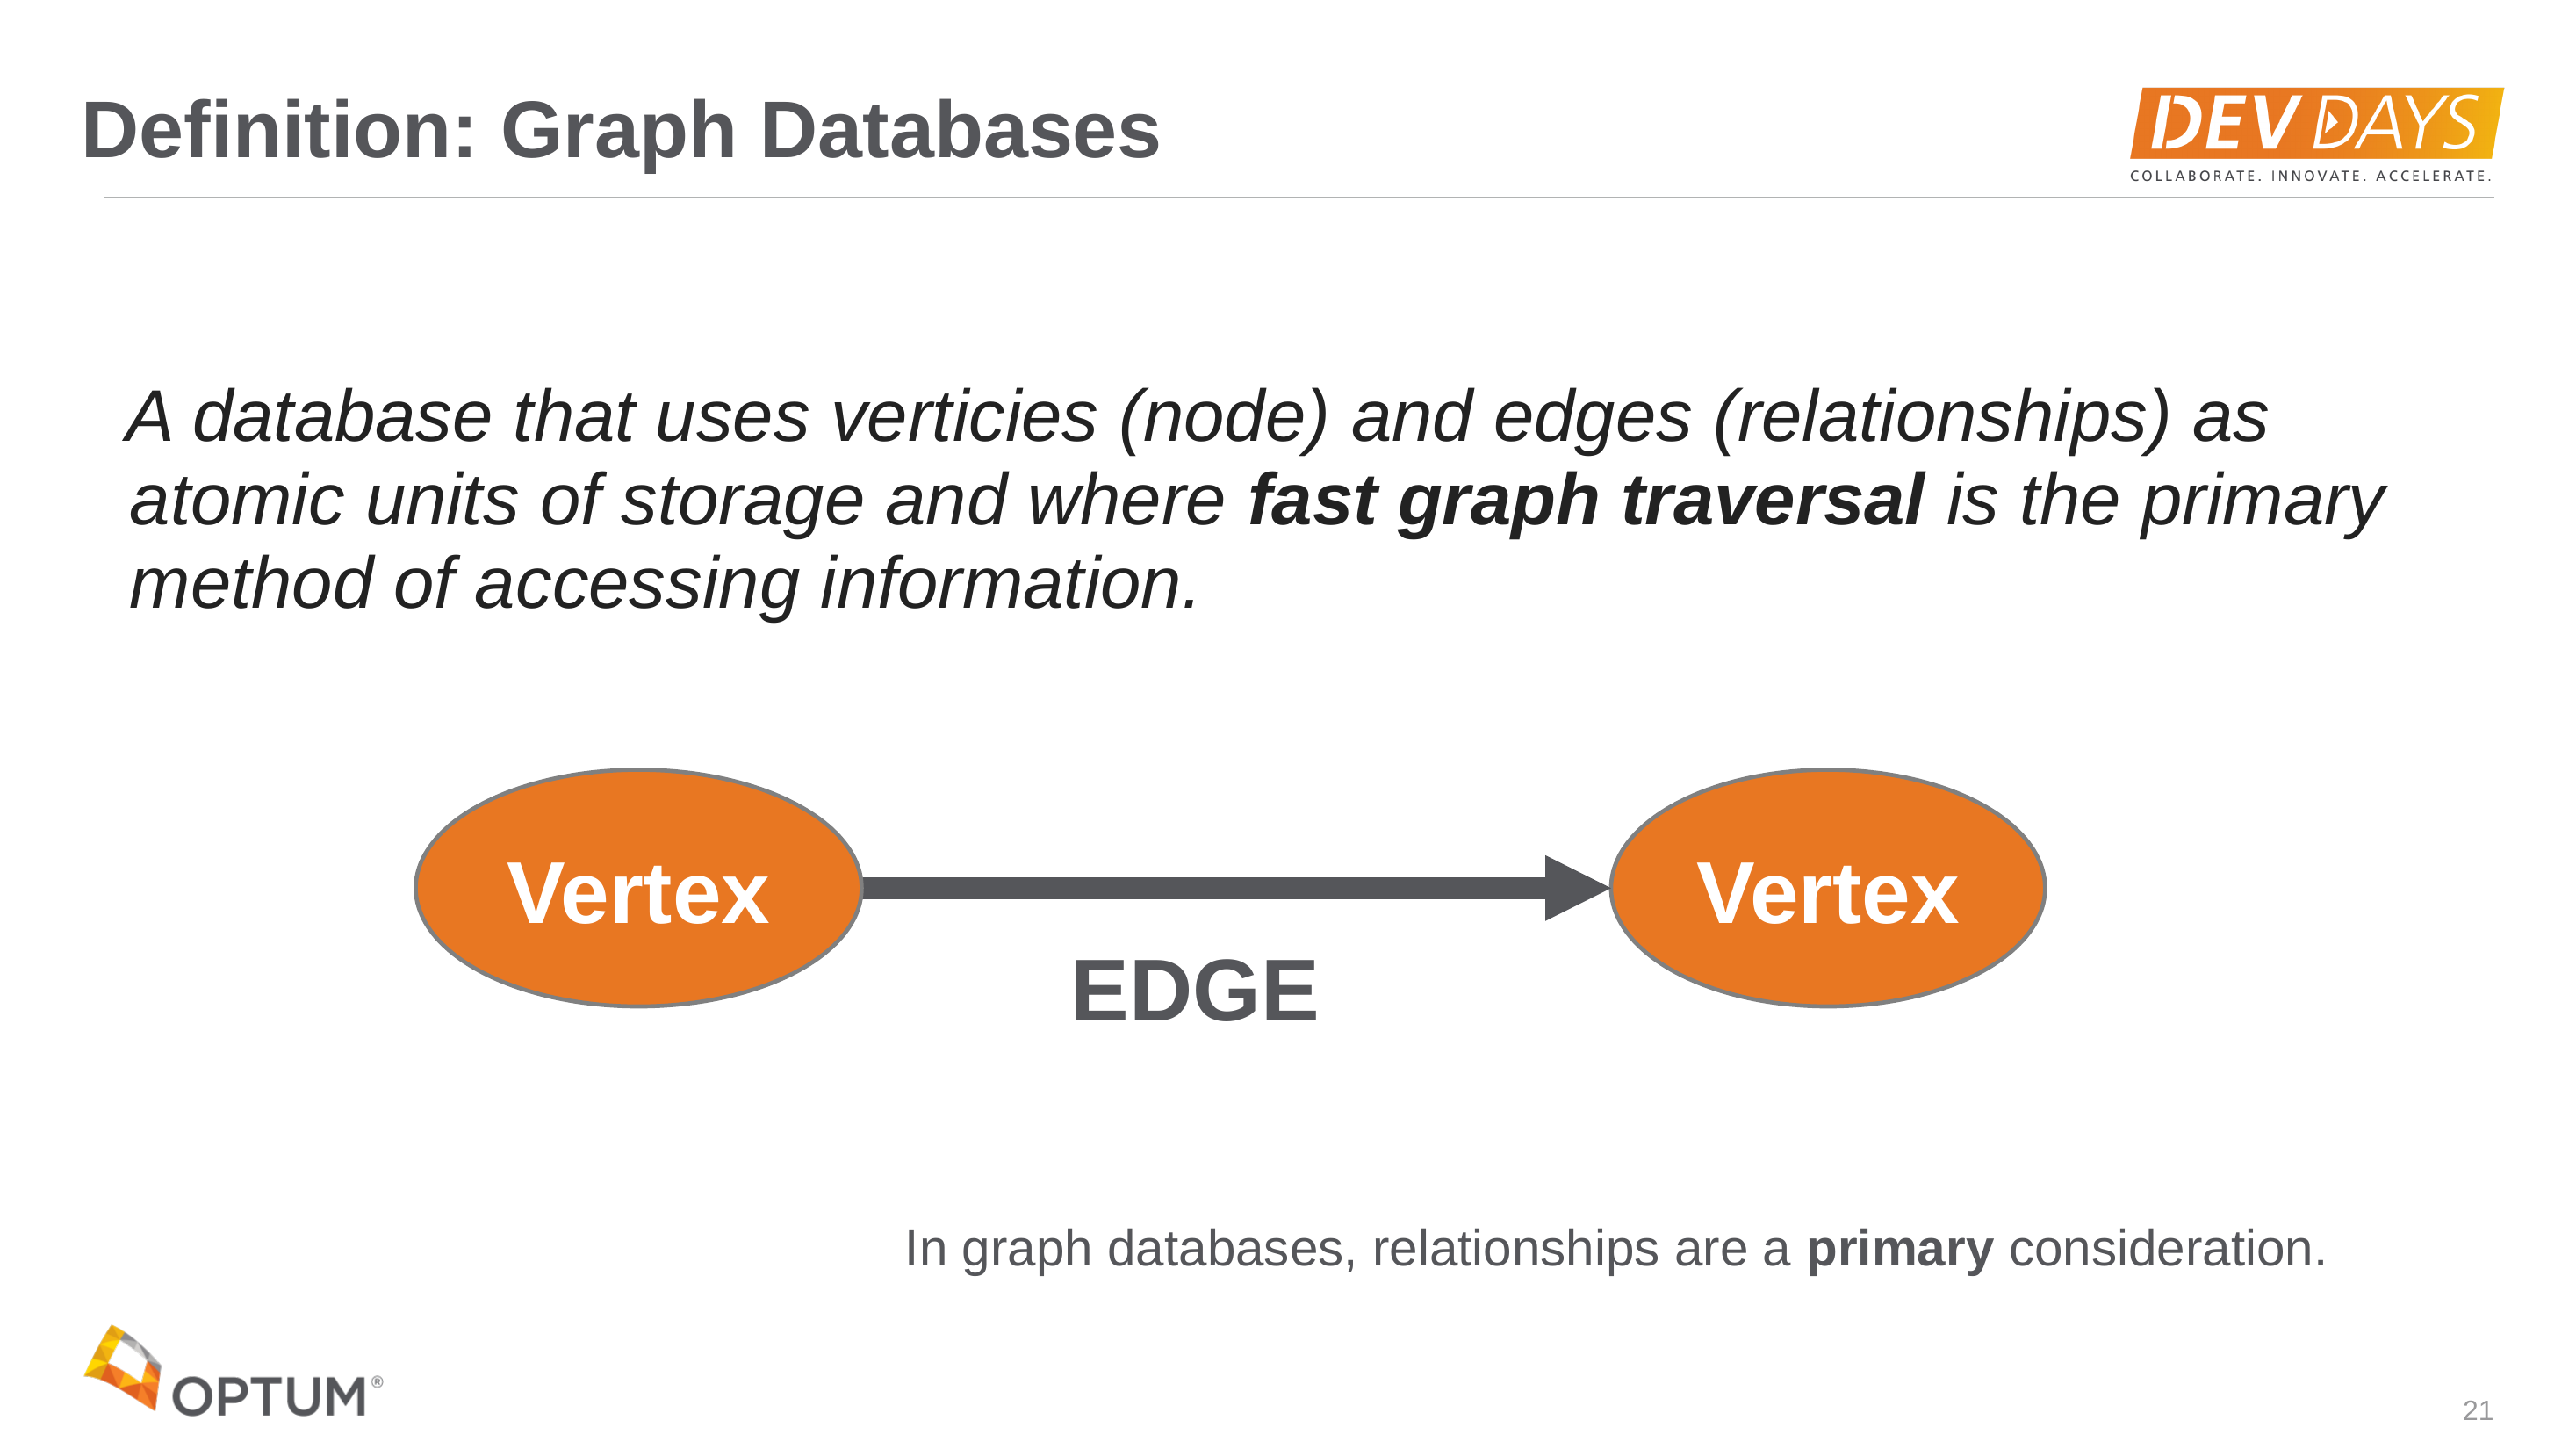

# Definition: Graph Databases
A database that uses verticies (node) and edges (relationships) as atomic units of storage and where fast graph traversal is the primary method of accessing information.
Vertex
Vertex
EDGE
In graph databases, relationships are a primary consideration.
21